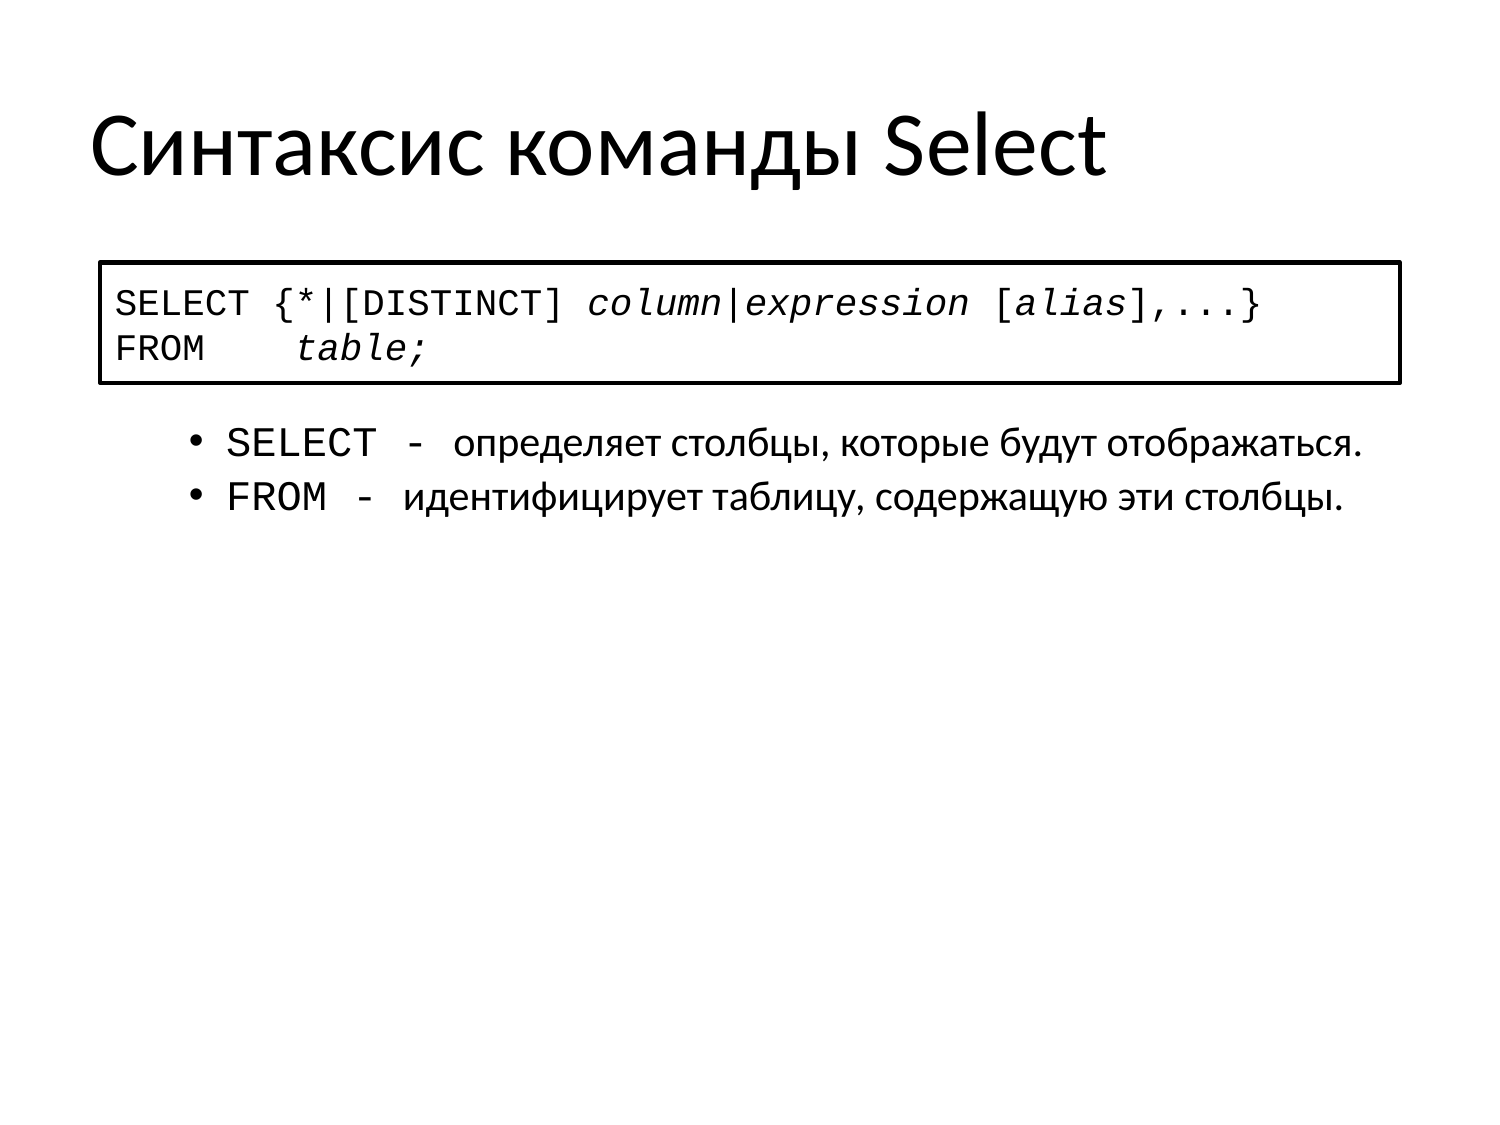

# Синтаксис команды Select
SELECT {*|[DISTINCT] column|expression [alias],...}
FROM    table;
SELECT - определяет столбцы, которые будут отображаться.
FROM - идентифицирует таблицу, содержащую эти столбцы.